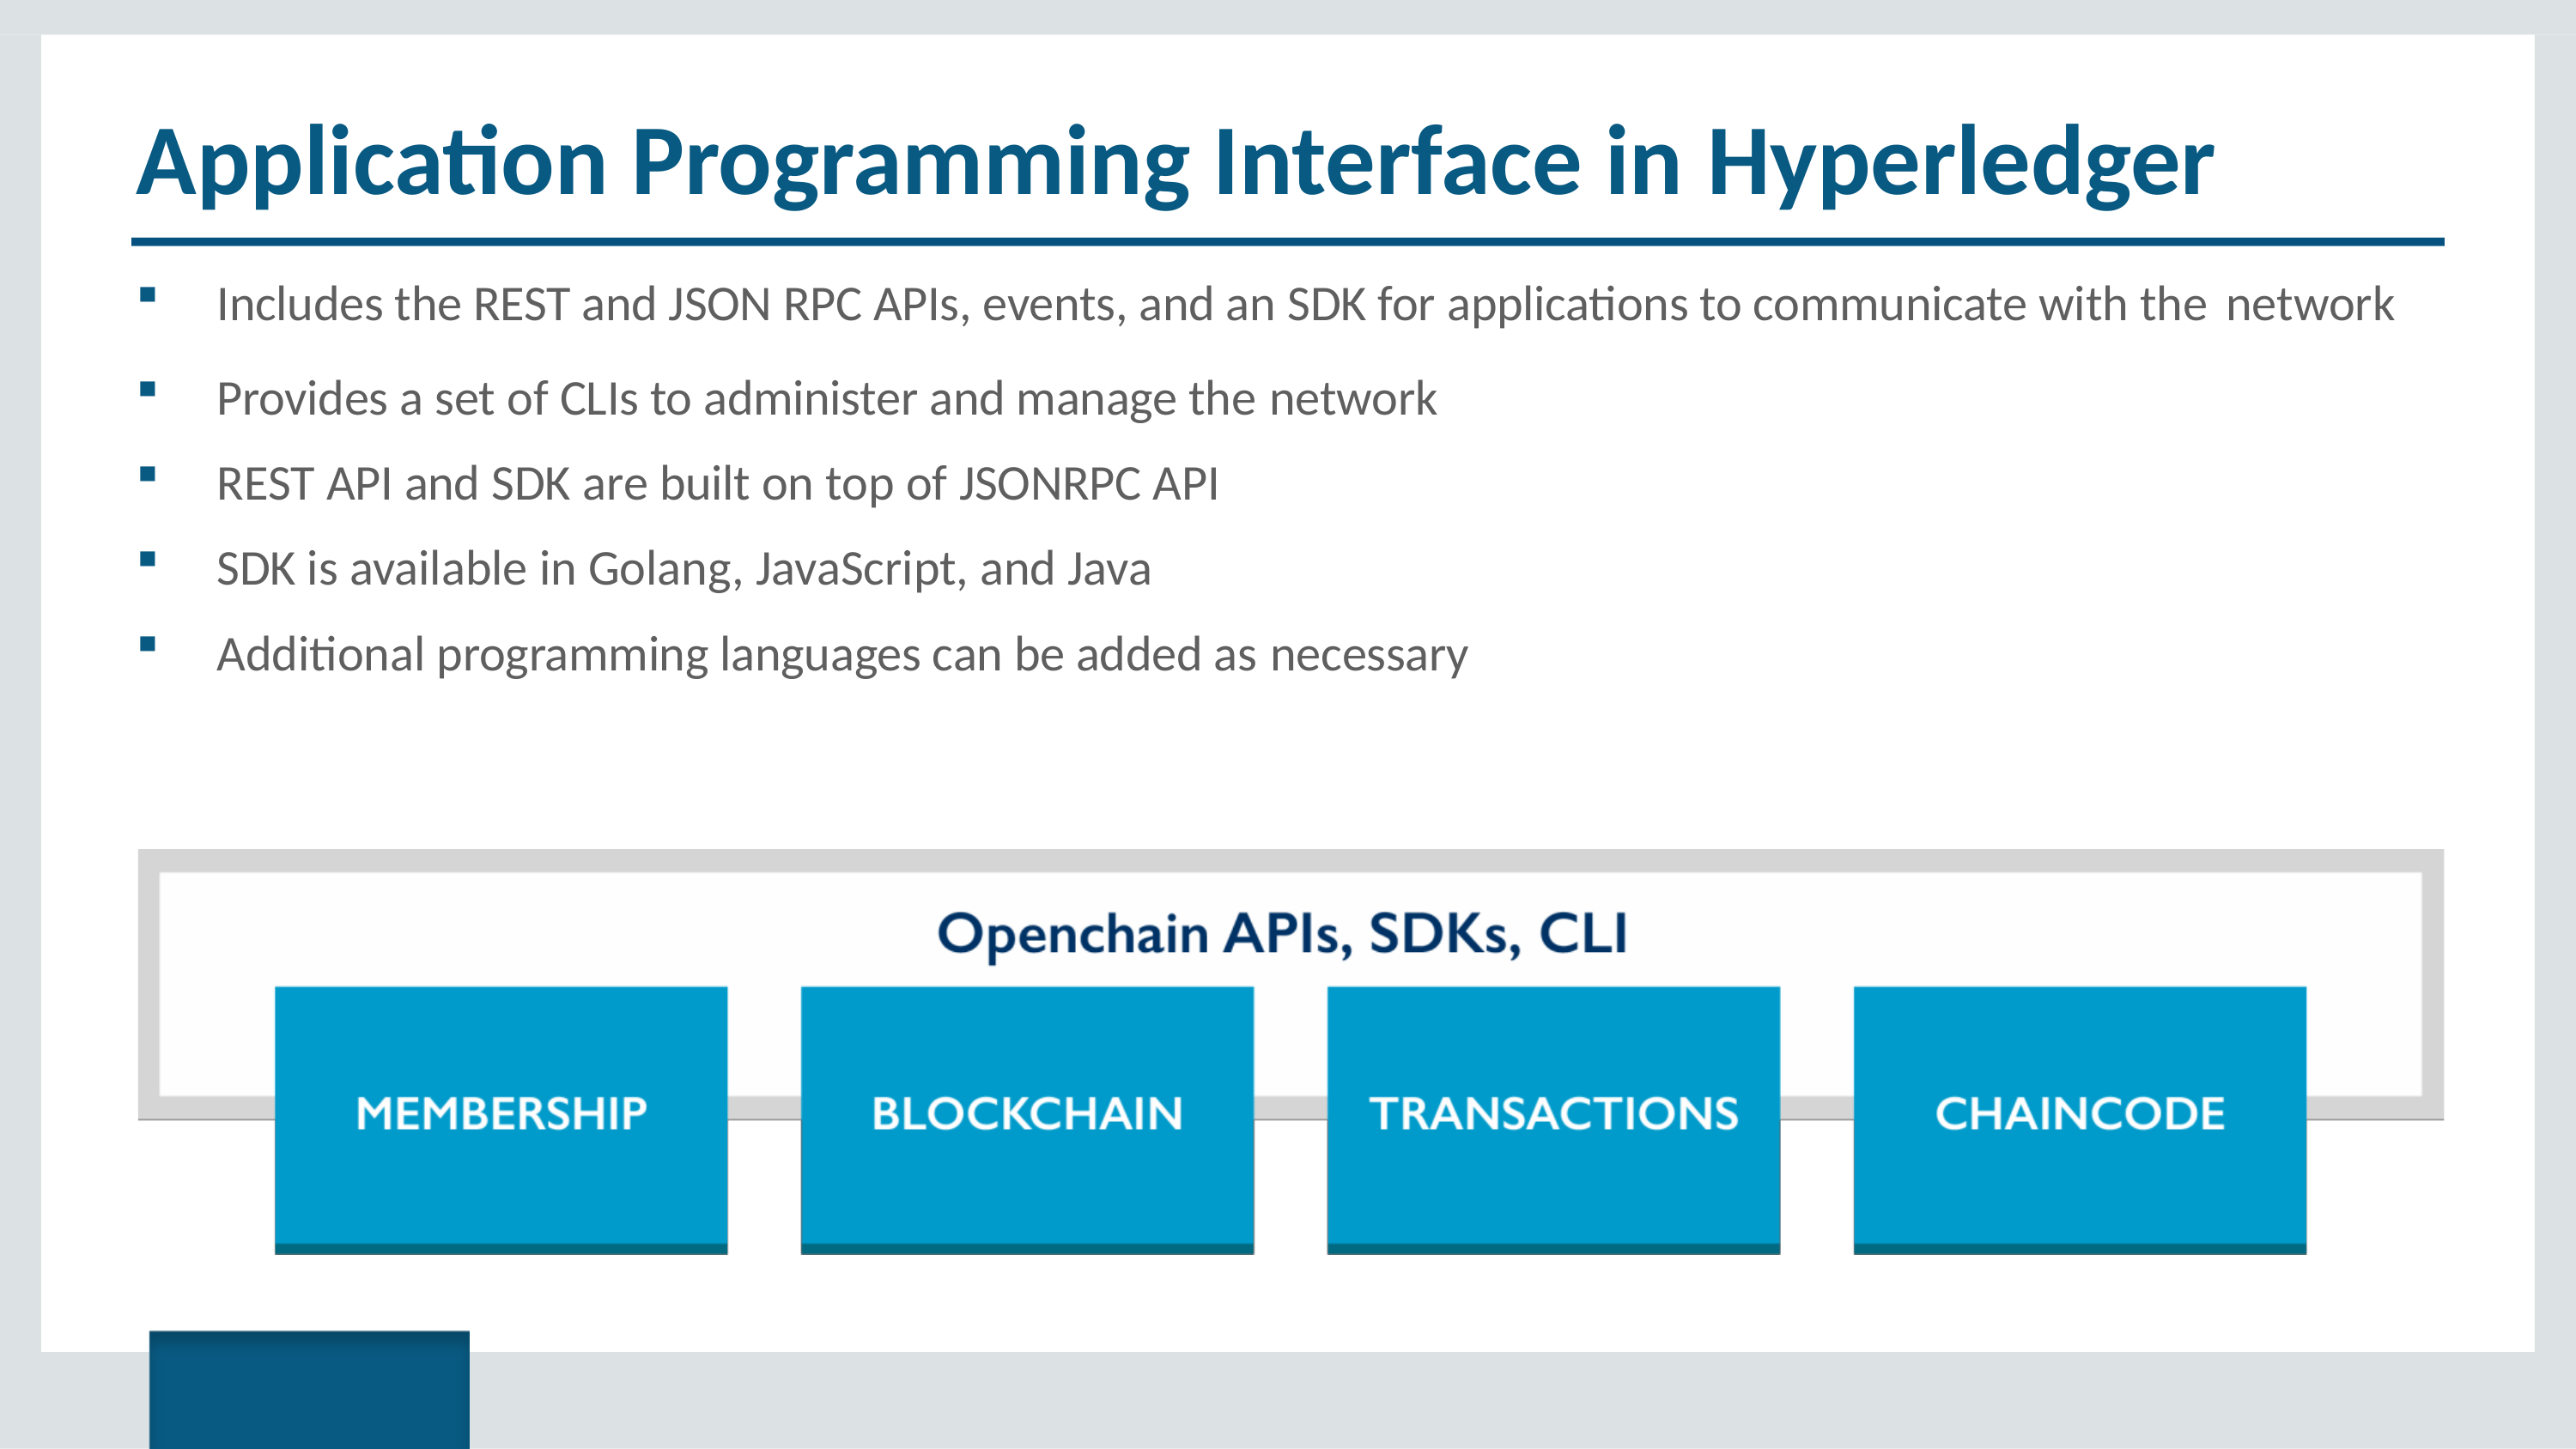

# Application Programming Interface in Hyperledger
Includes the REST and JSON RPC APIs, events, and an SDK for applications to communicate with the network
Provides a set of CLIs to administer and manage the network
REST API and SDK are built on top of JSONRPC API
SDK is available in Golang, JavaScript, and Java
Additional programming languages can be added as necessary